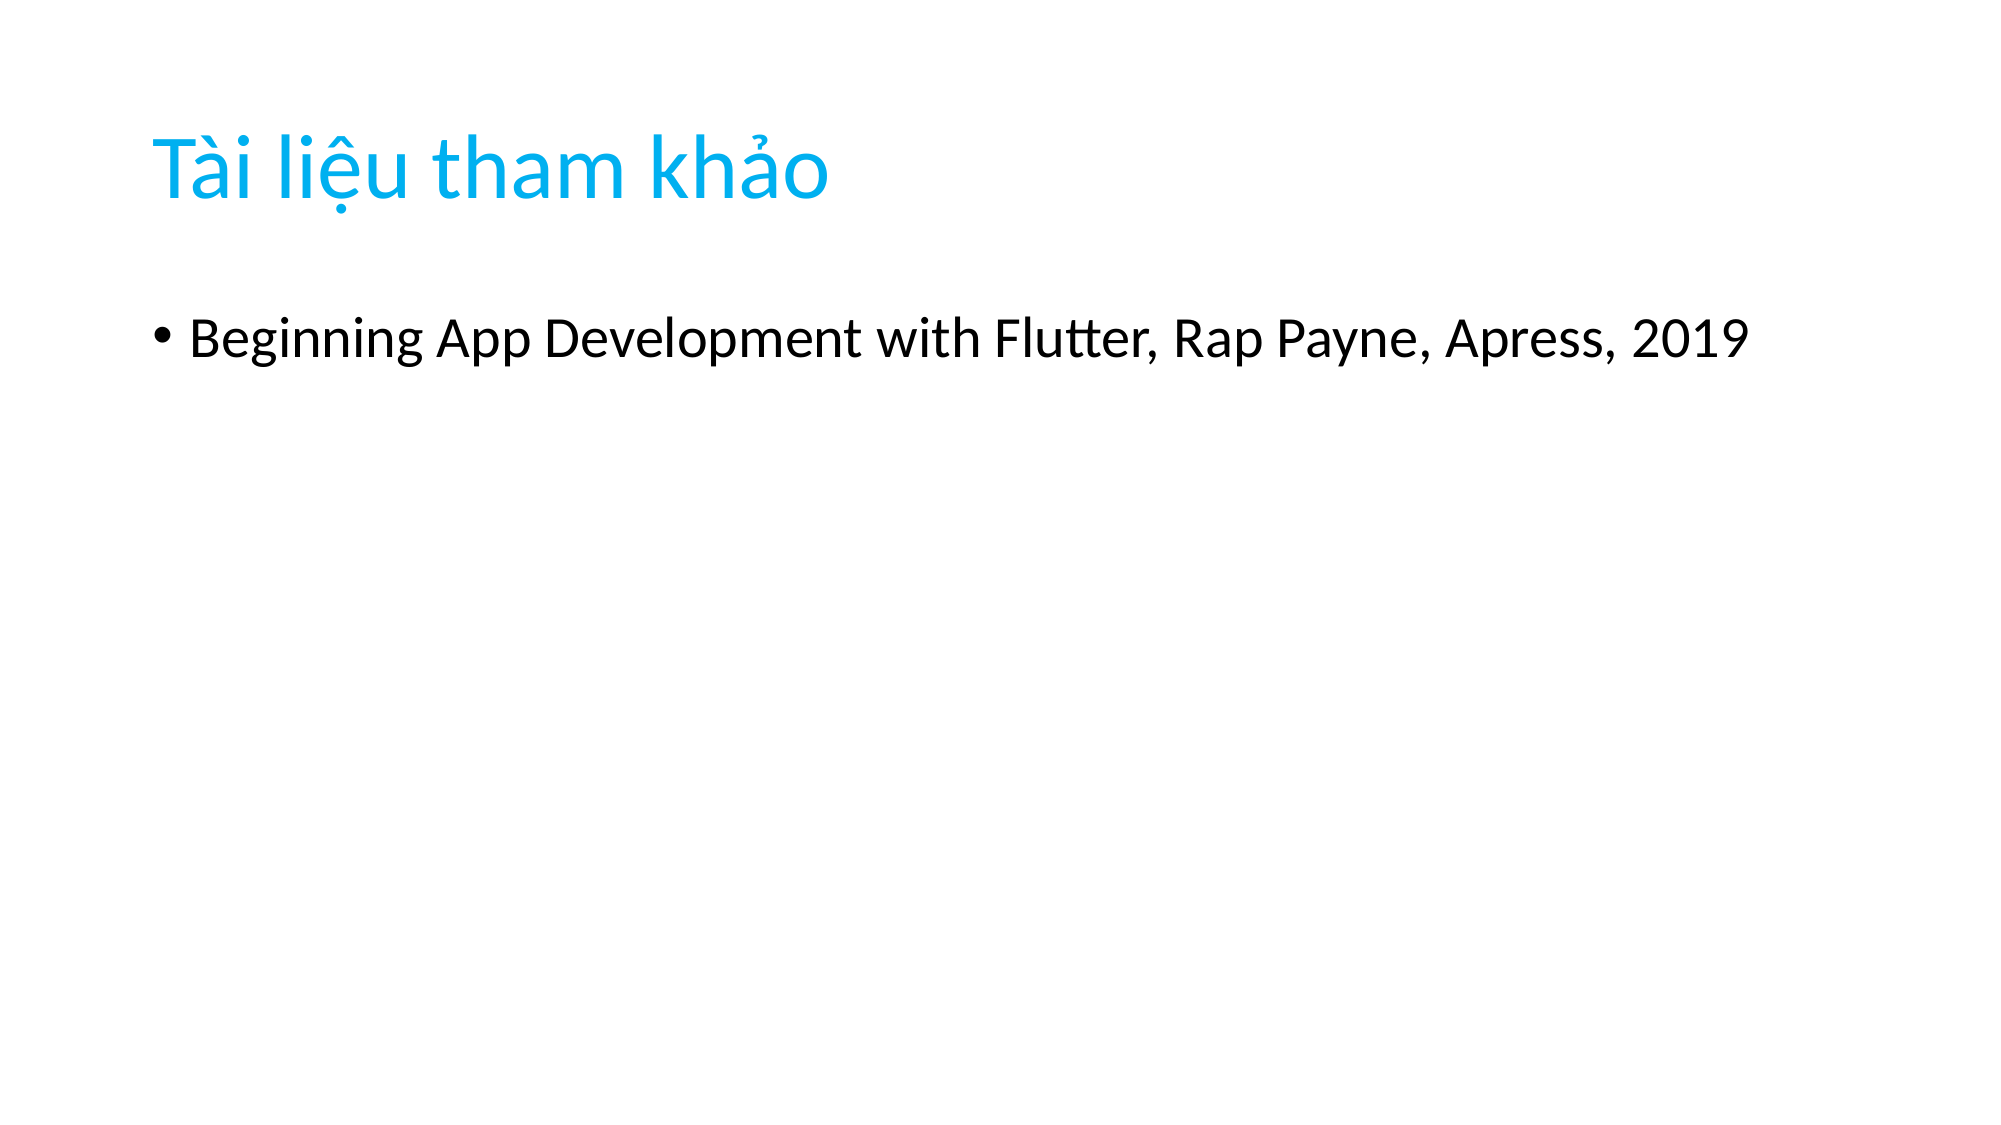

# Tài liệu tham khảo
Beginning App Development with Flutter, Rap Payne, Apress, 2019